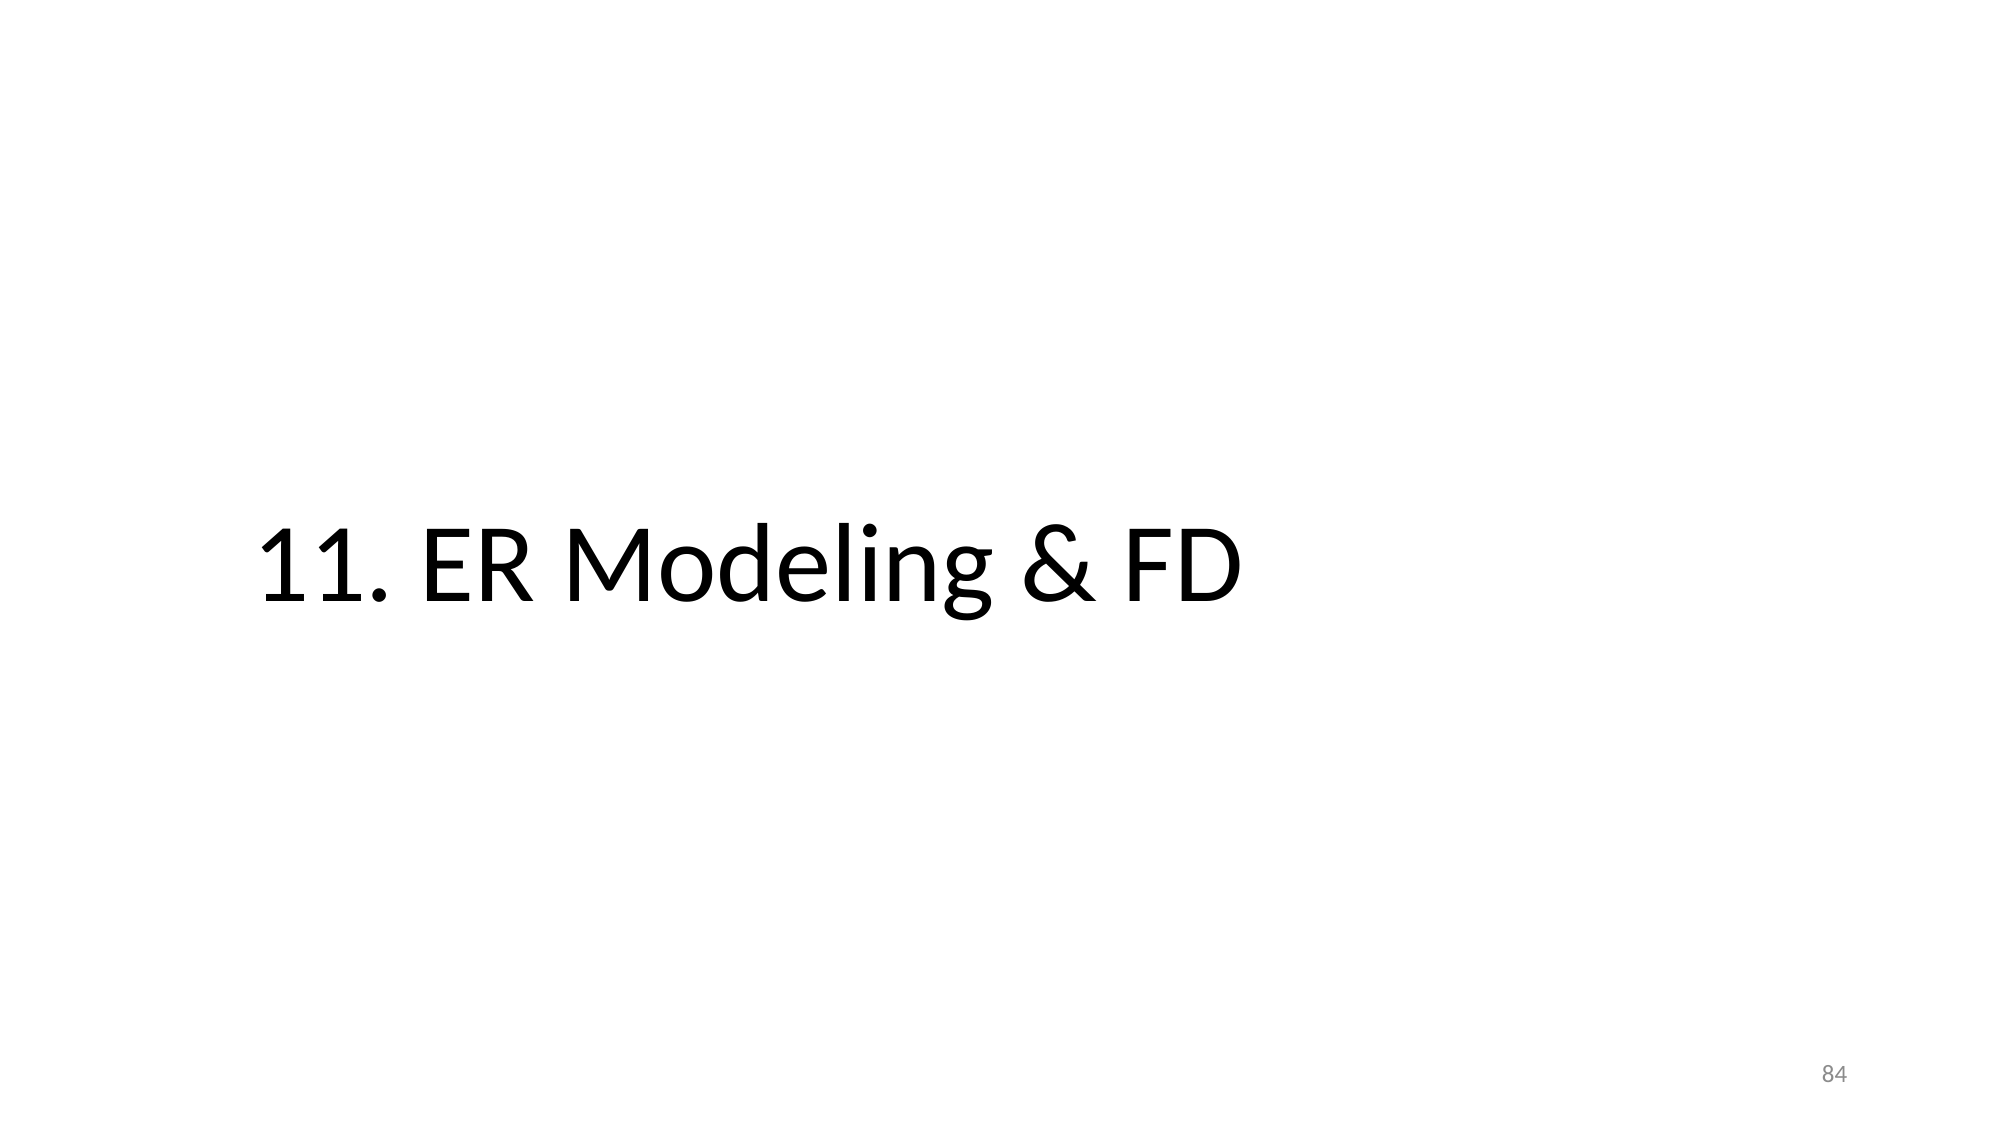

# 11. ER Modeling & FD
84